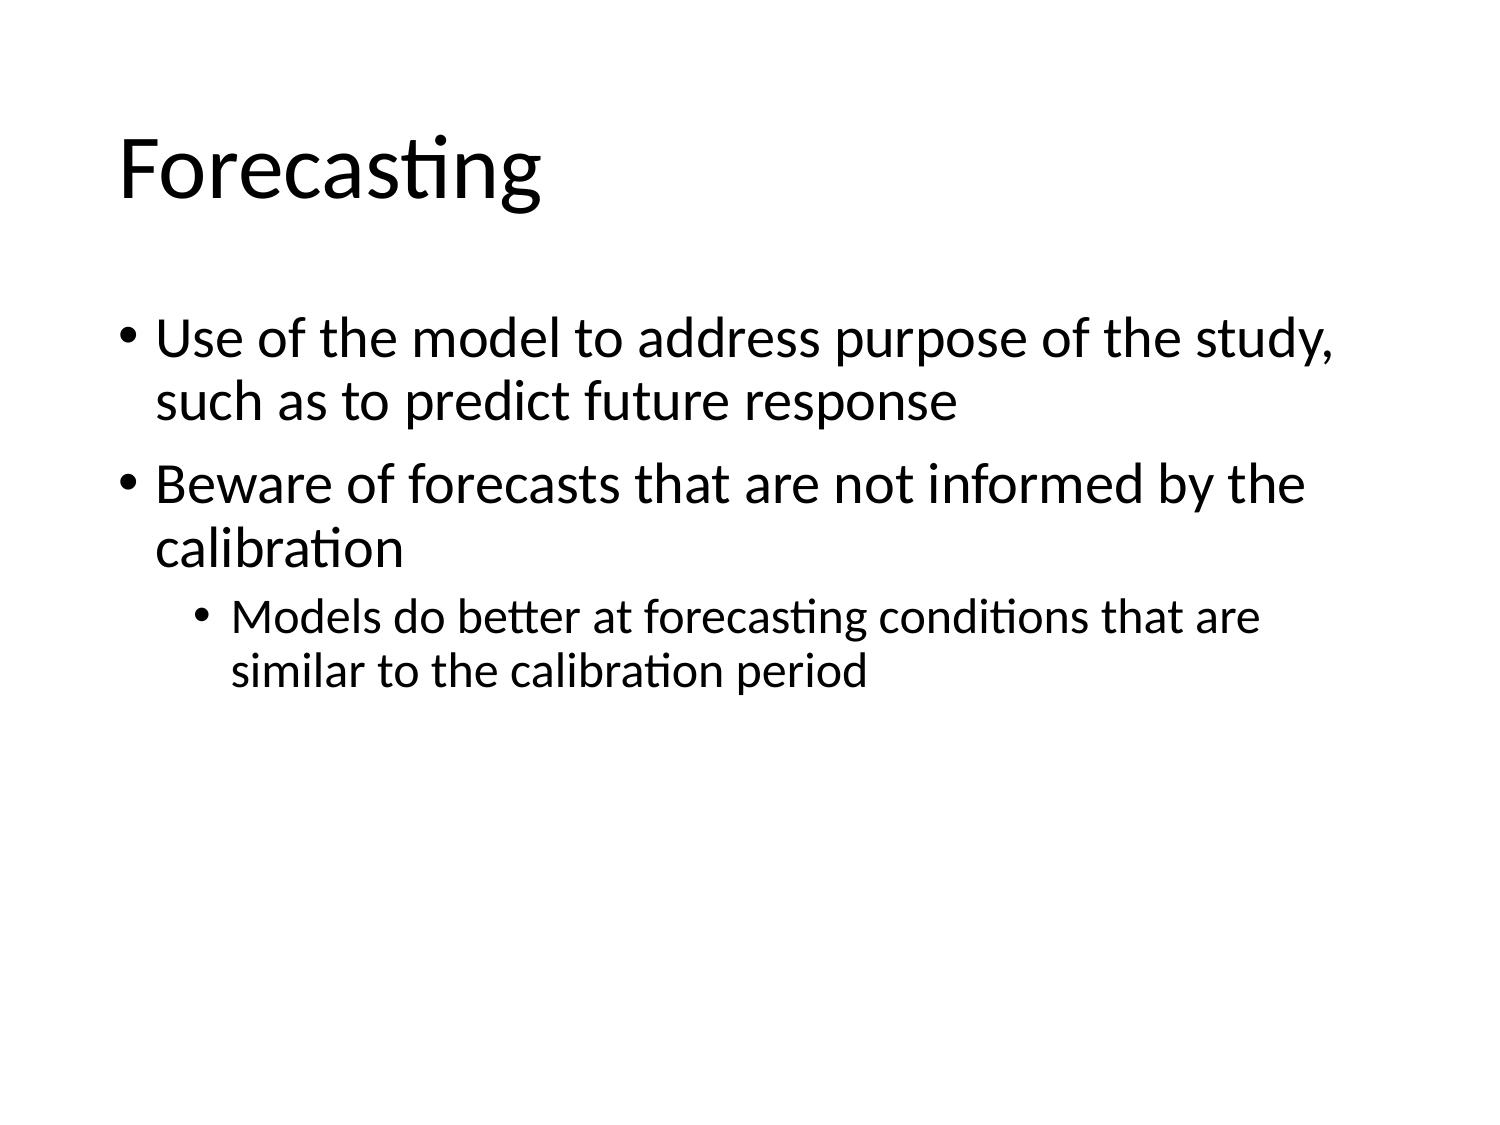

# Forecasting
Use of the model to address purpose of the study, such as to predict future response
Beware of forecasts that are not informed by the calibration
Models do better at forecasting conditions that are similar to the calibration period